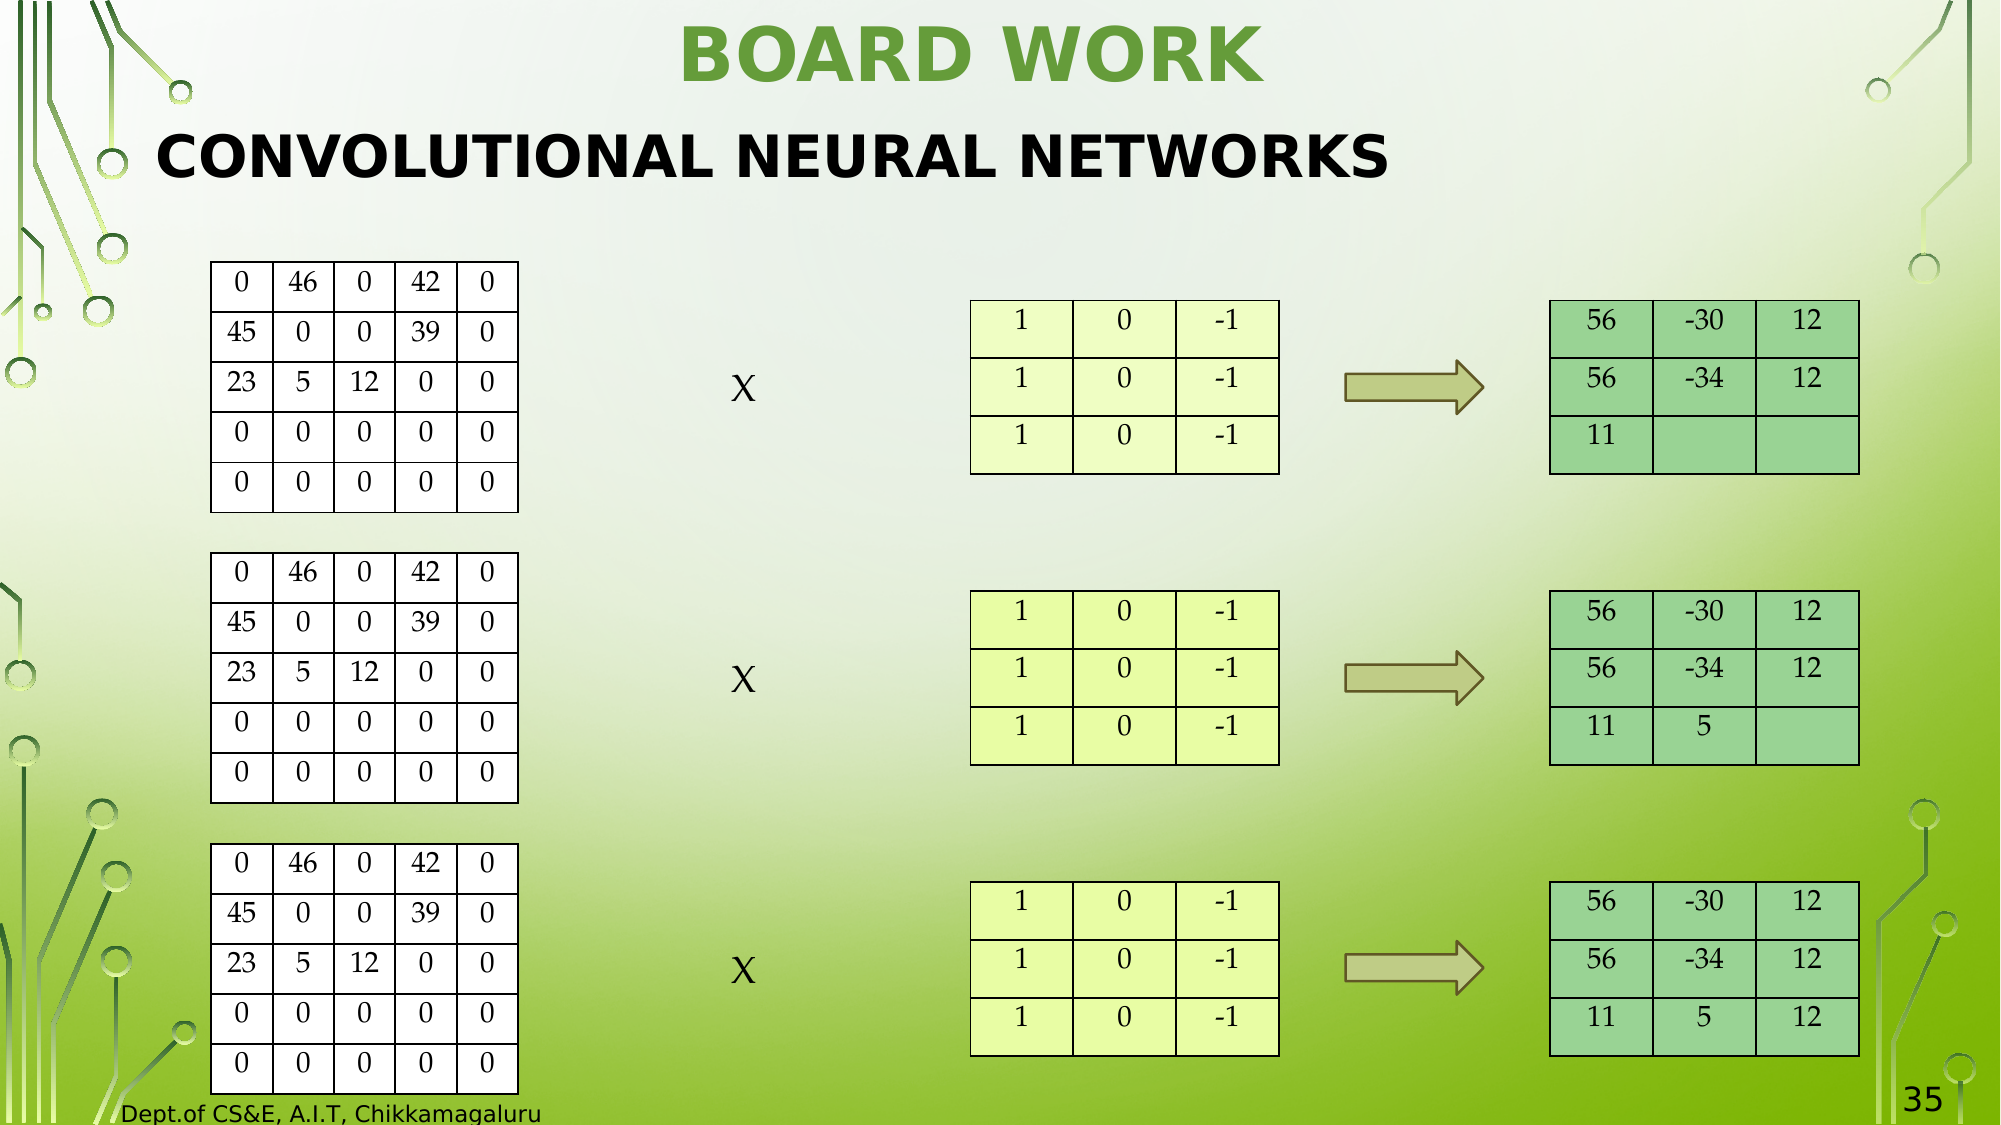

BOARD WORK
CONVOLUTIONAL NEURAL NETWORKS
| 0 | 46 | 0 | 42 | 0 |
| --- | --- | --- | --- | --- |
| 45 | 0 | 0 | 39 | 0 |
| 23 | 5 | 12 | 0 | 0 |
| 0 | 0 | 0 | 0 | 0 |
| 0 | 0 | 0 | 0 | 0 |
| 56 | -30 | 12 |
| --- | --- | --- |
| 56 | -34 | 12 |
| 11 |  |  |
| 1 | 0 | -1 |
| --- | --- | --- |
| 1 | 0 | -1 |
| 1 | 0 | -1 |
X

| 0 | 46 | 0 | 42 | 0 |
| --- | --- | --- | --- | --- |
| 45 | 0 | 0 | 39 | 0 |
| 23 | 5 | 12 | 0 | 0 |
| 0 | 0 | 0 | 0 | 0 |
| 0 | 0 | 0 | 0 | 0 |
| 56 | -30 | 12 |
| --- | --- | --- |
| 56 | -34 | 12 |
| 11 | 5 |  |
| 1 | 0 | -1 |
| --- | --- | --- |
| 1 | 0 | -1 |
| 1 | 0 | -1 |
X

| 0 | 46 | 0 | 42 | 0 |
| --- | --- | --- | --- | --- |
| 45 | 0 | 0 | 39 | 0 |
| 23 | 5 | 12 | 0 | 0 |
| 0 | 0 | 0 | 0 | 0 |
| 0 | 0 | 0 | 0 | 0 |
| 56 | -30 | 12 |
| --- | --- | --- |
| 56 | -34 | 12 |
| 11 | 5 | 12 |
| 1 | 0 | -1 |
| --- | --- | --- |
| 1 | 0 | -1 |
| 1 | 0 | -1 |
X

35
Dept.of CS&E, A.I.T, Chikkamagaluru